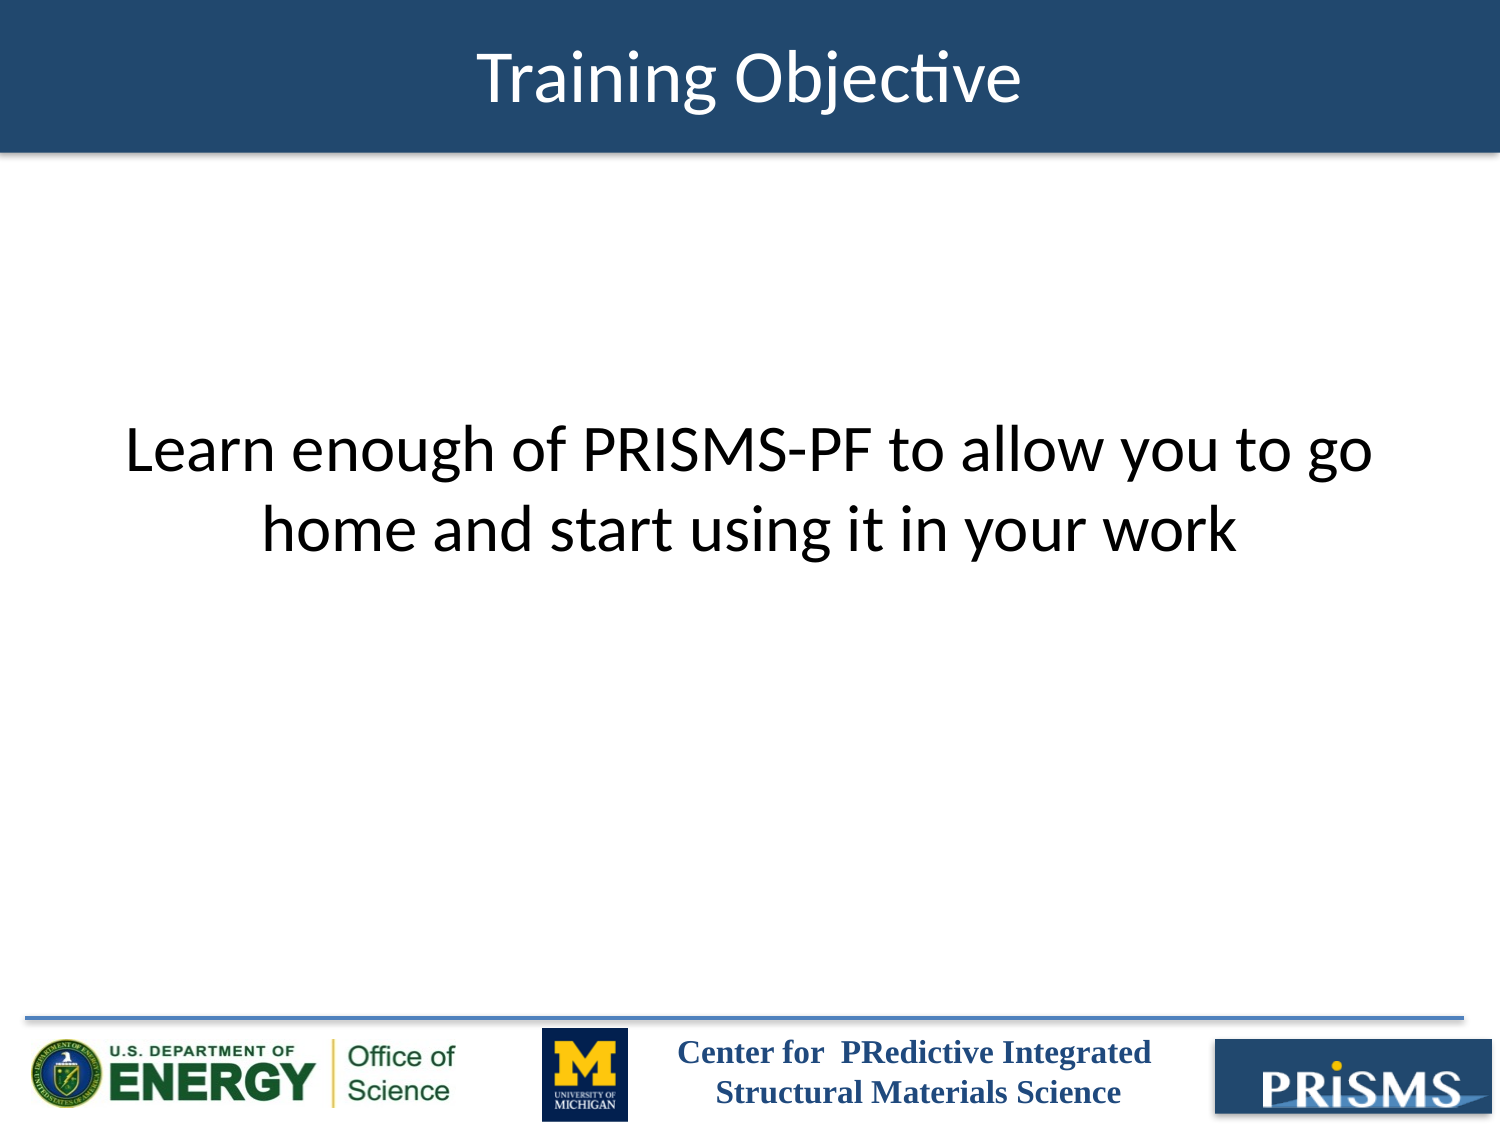

# Training Objective
Learn enough of PRISMS-PF to allow you to go home and start using it in your work